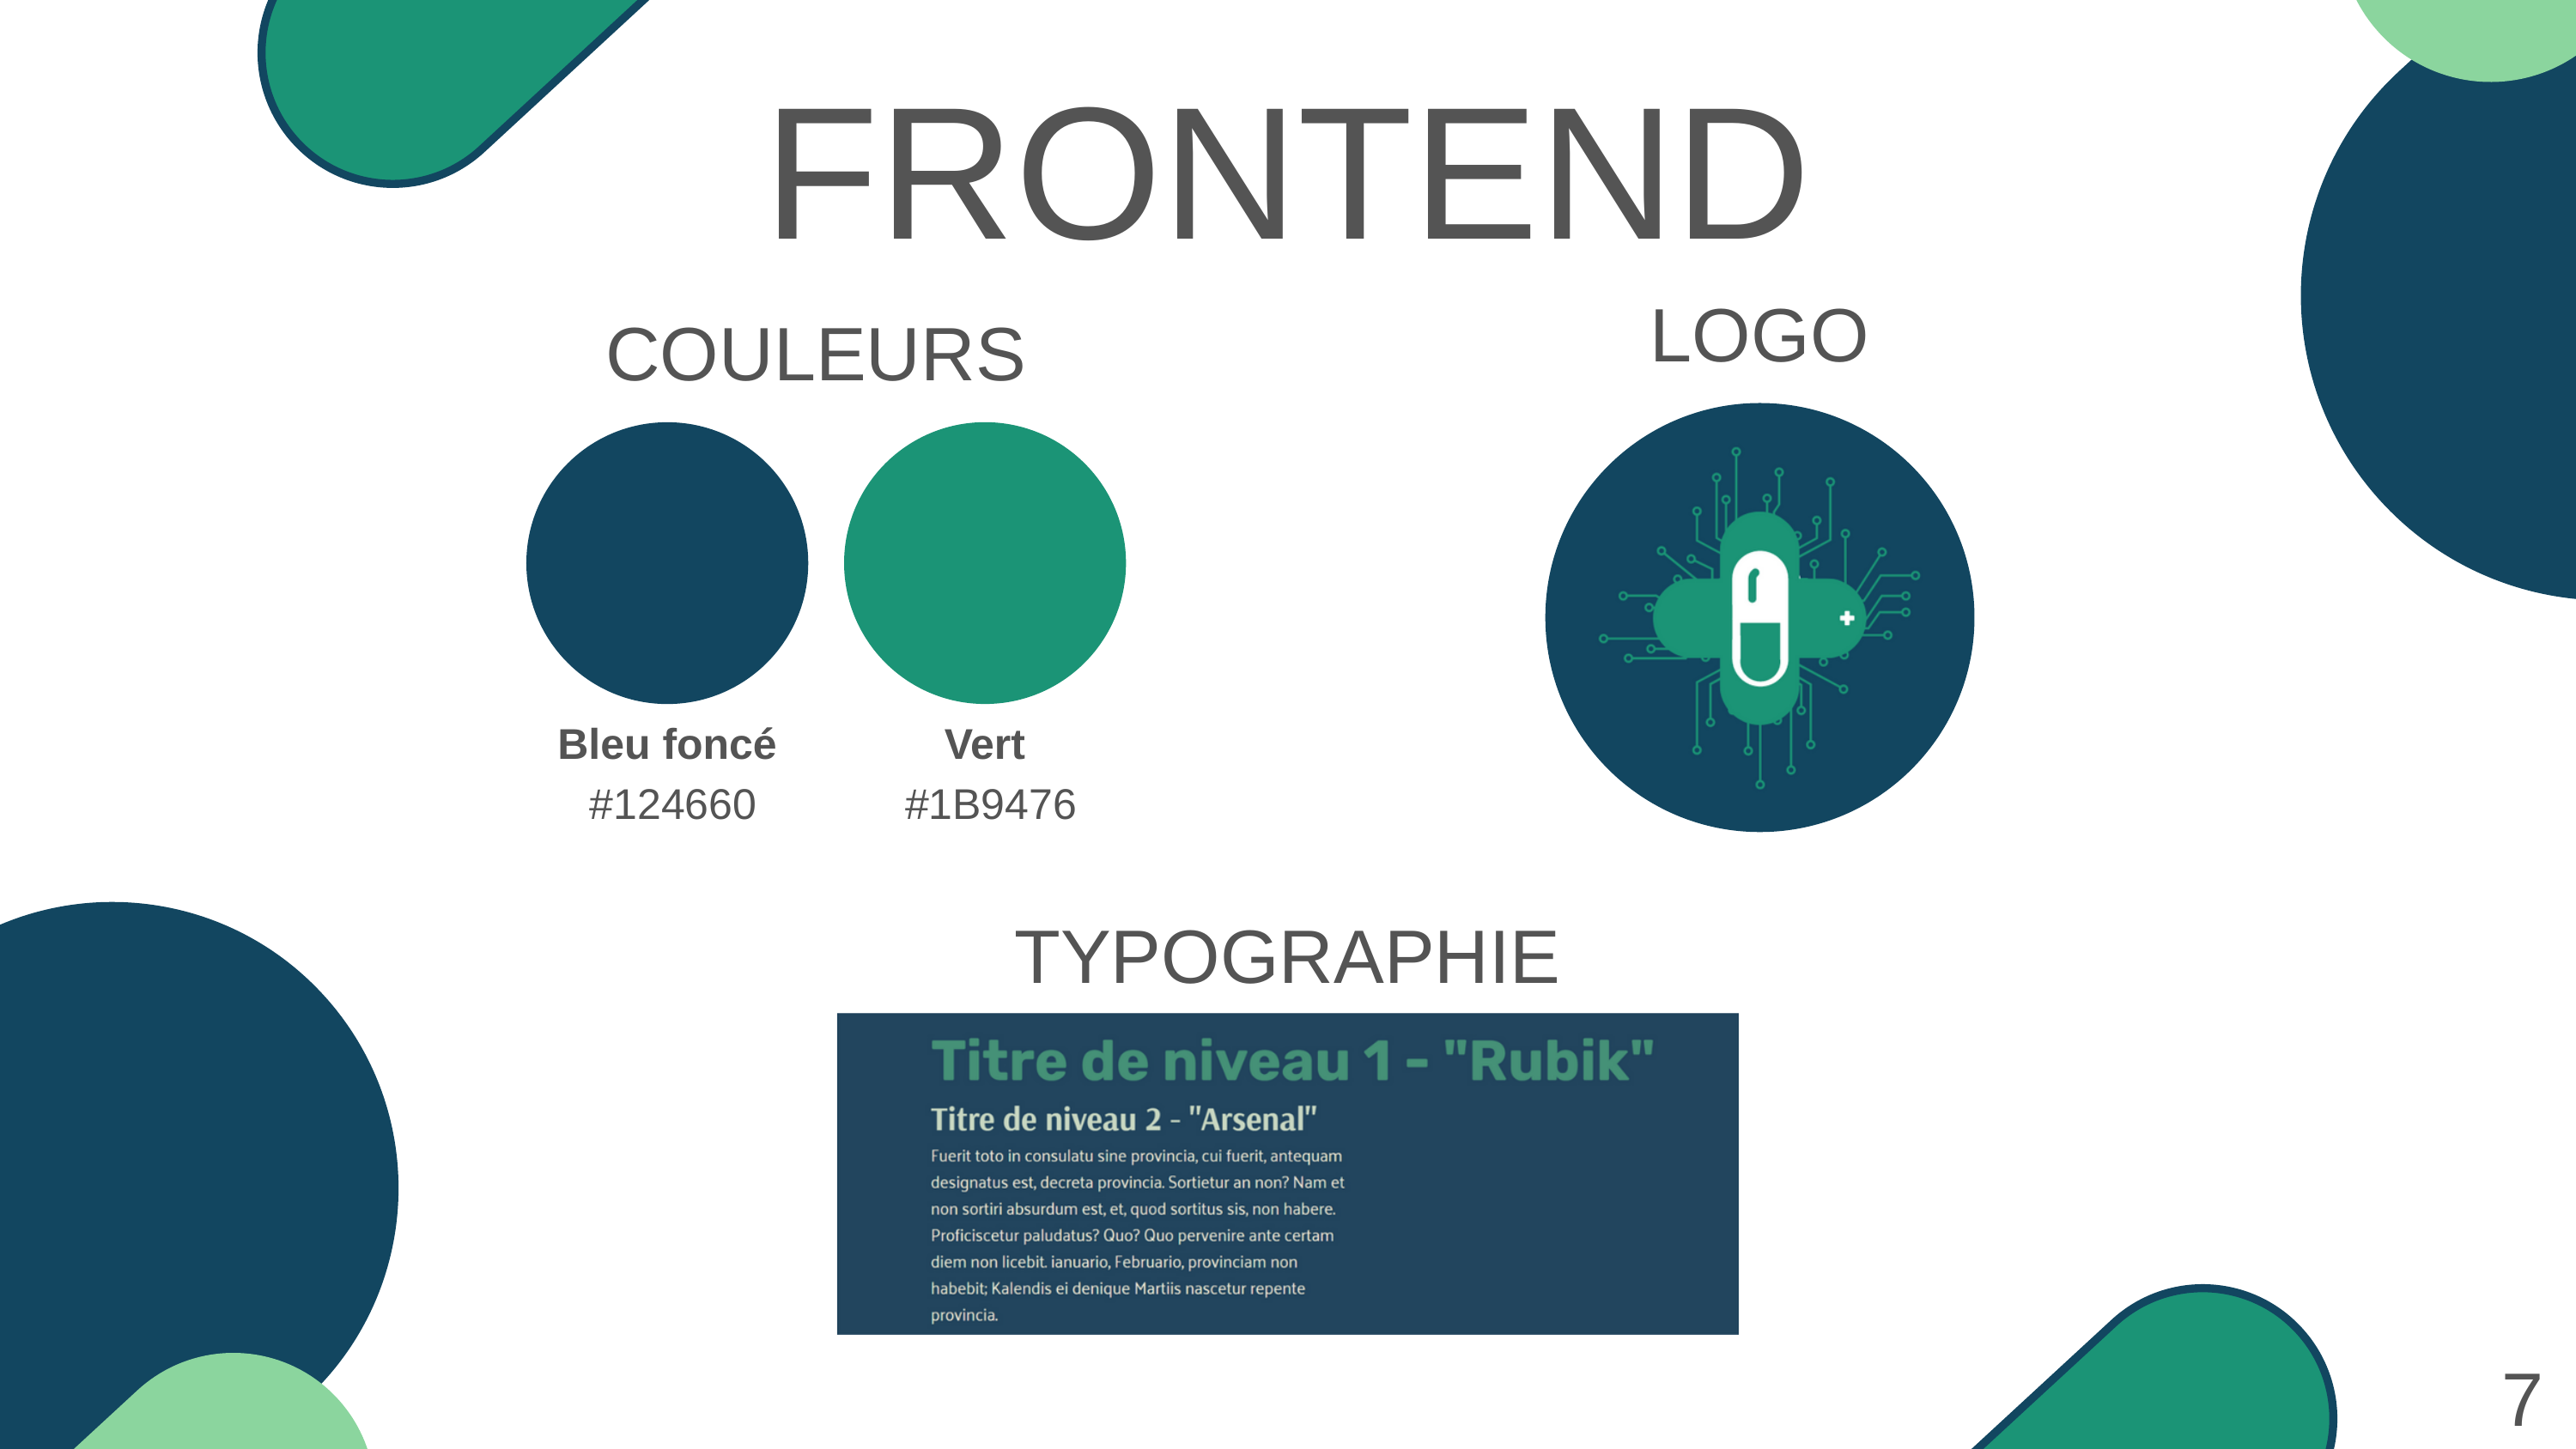

FRONTEND
LOGO
COULEURS

Vert
 #1B9476
Bleu foncé
 #124660
TYPOGRAPHIE

7